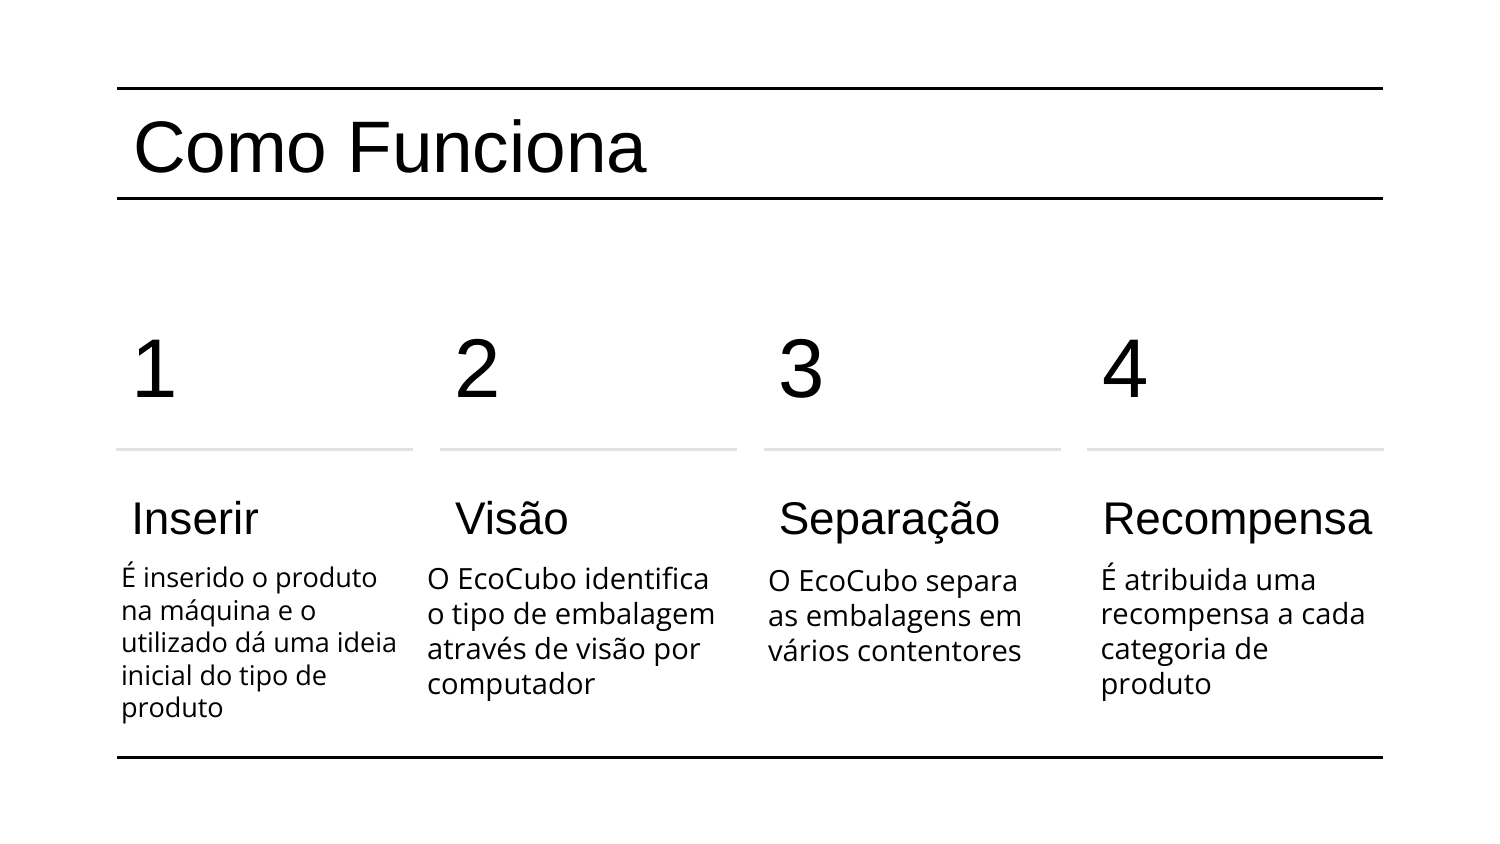

# Como Funciona
1
2
3
4
Inserir
Visão
Separação
Recompensa
O EcoCubo identifica o tipo de embalagematravés de visão por computador
É inserido o produto na máquina e o utilizado dá uma ideia inicial do tipo de produto
É atribuida uma recompensa a cada categoria de produto
O EcoCubo separa  as embalagens em vários contentores